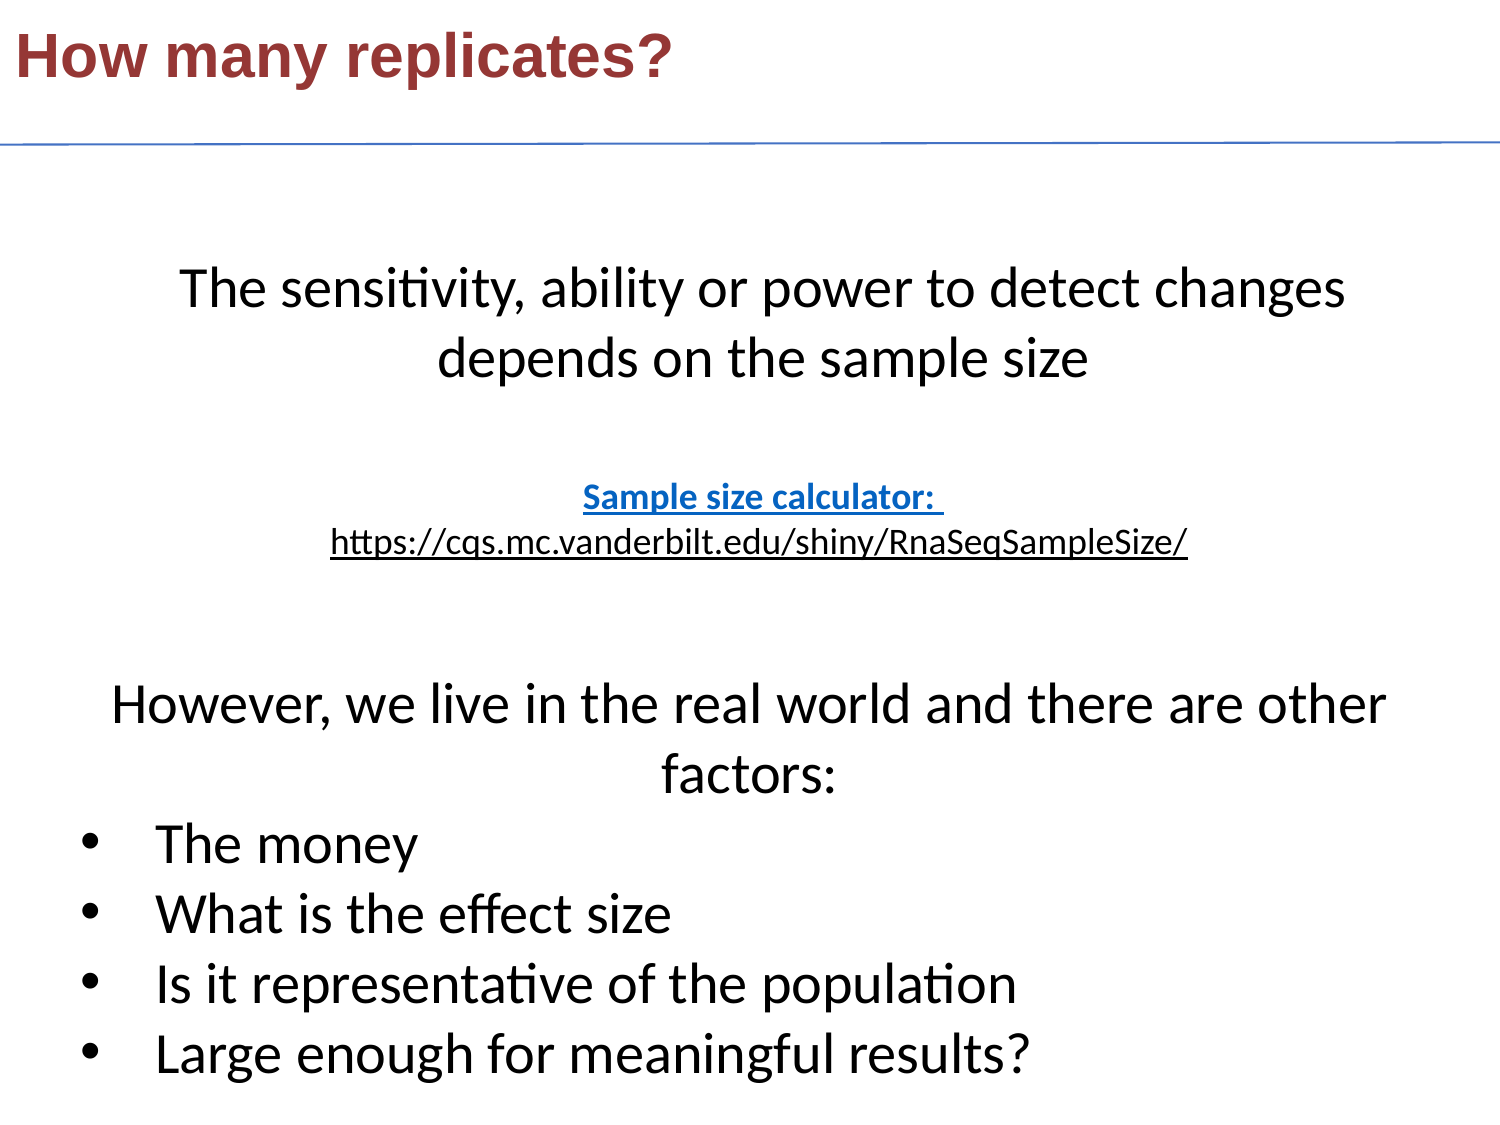

How many replicates?
The sensitivity, ability or power to detect changes depends on the sample size
Sample size calculator: https://cqs.mc.vanderbilt.edu/shiny/RnaSeqSampleSize/
However, we live in the real world and there are other factors:
The money
What is the effect size
Is it representative of the population
Large enough for meaningful results?